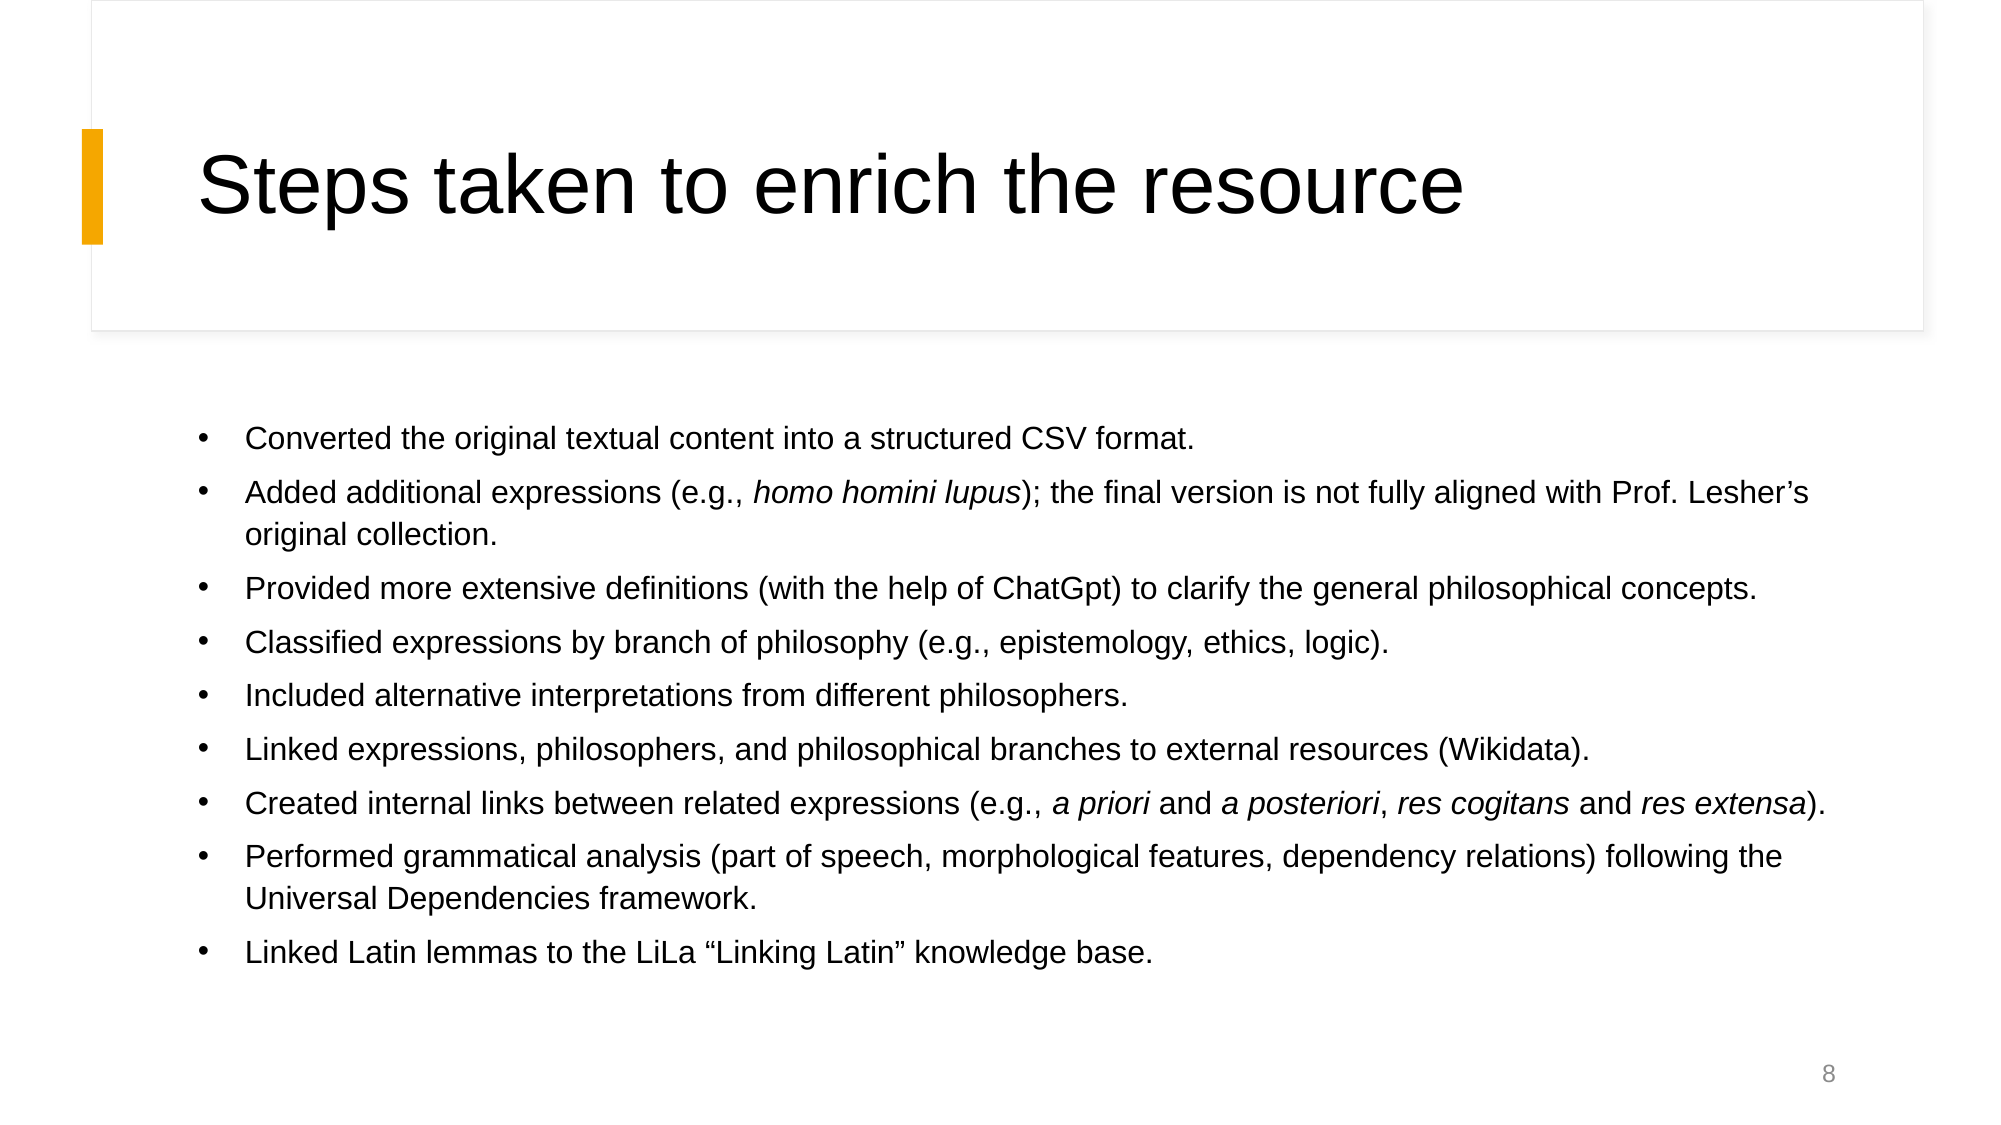

# Steps taken to enrich the resource
Converted the original textual content into a structured CSV format.
Added additional expressions (e.g., homo homini lupus); the final version is not fully aligned with Prof. Lesher’s original collection.
Provided more extensive definitions (with the help of ChatGpt) to clarify the general philosophical concepts.
Classified expressions by branch of philosophy (e.g., epistemology, ethics, logic).
Included alternative interpretations from different philosophers.
Linked expressions, philosophers, and philosophical branches to external resources (Wikidata).
Created internal links between related expressions (e.g., a priori and a posteriori, res cogitans and res extensa).
Performed grammatical analysis (part of speech, morphological features, dependency relations) following the Universal Dependencies framework.
Linked Latin lemmas to the LiLa “Linking Latin” knowledge base.
8